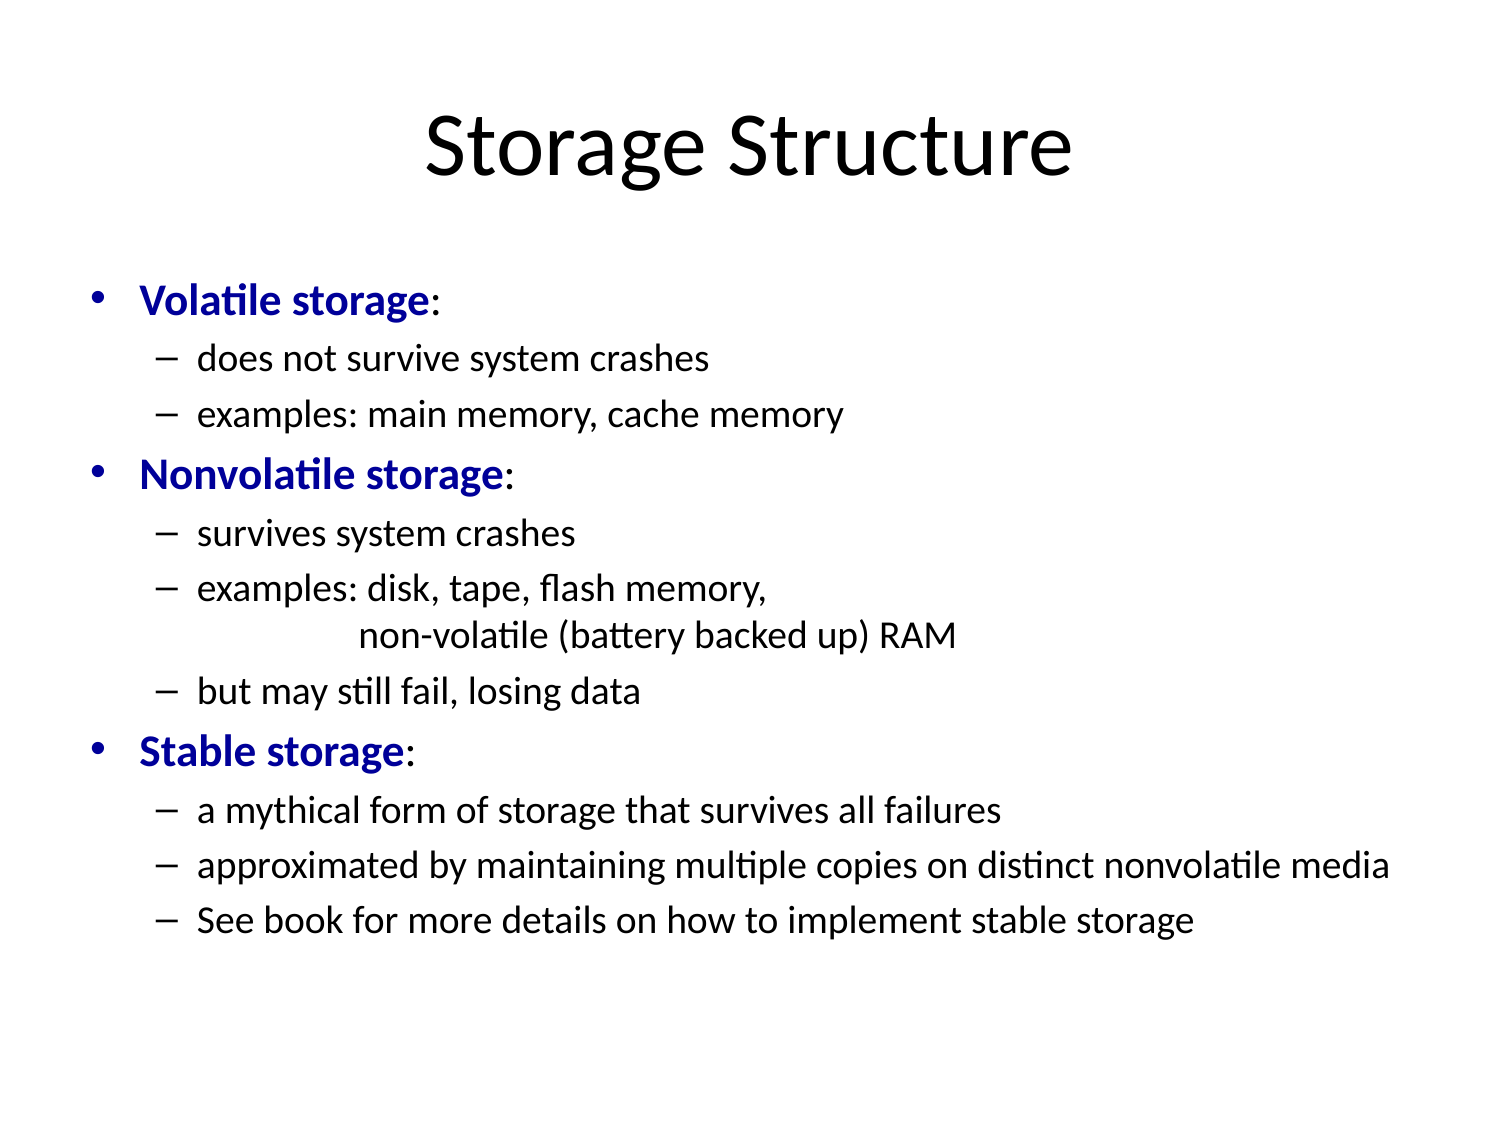

Volatile storage:
does not survive system crashes
examples: main memory, cache memory
Nonvolatile storage:
survives system crashes
examples: disk, tape, flash memory,
                  non-volatile (battery backed up) RAM
but may still fail, losing data
Stable storage:
a mythical form of storage that survives all failures
approximated by maintaining multiple copies on distinct nonvolatile media
See book for more details on how to implement stable storage
# Storage Structure